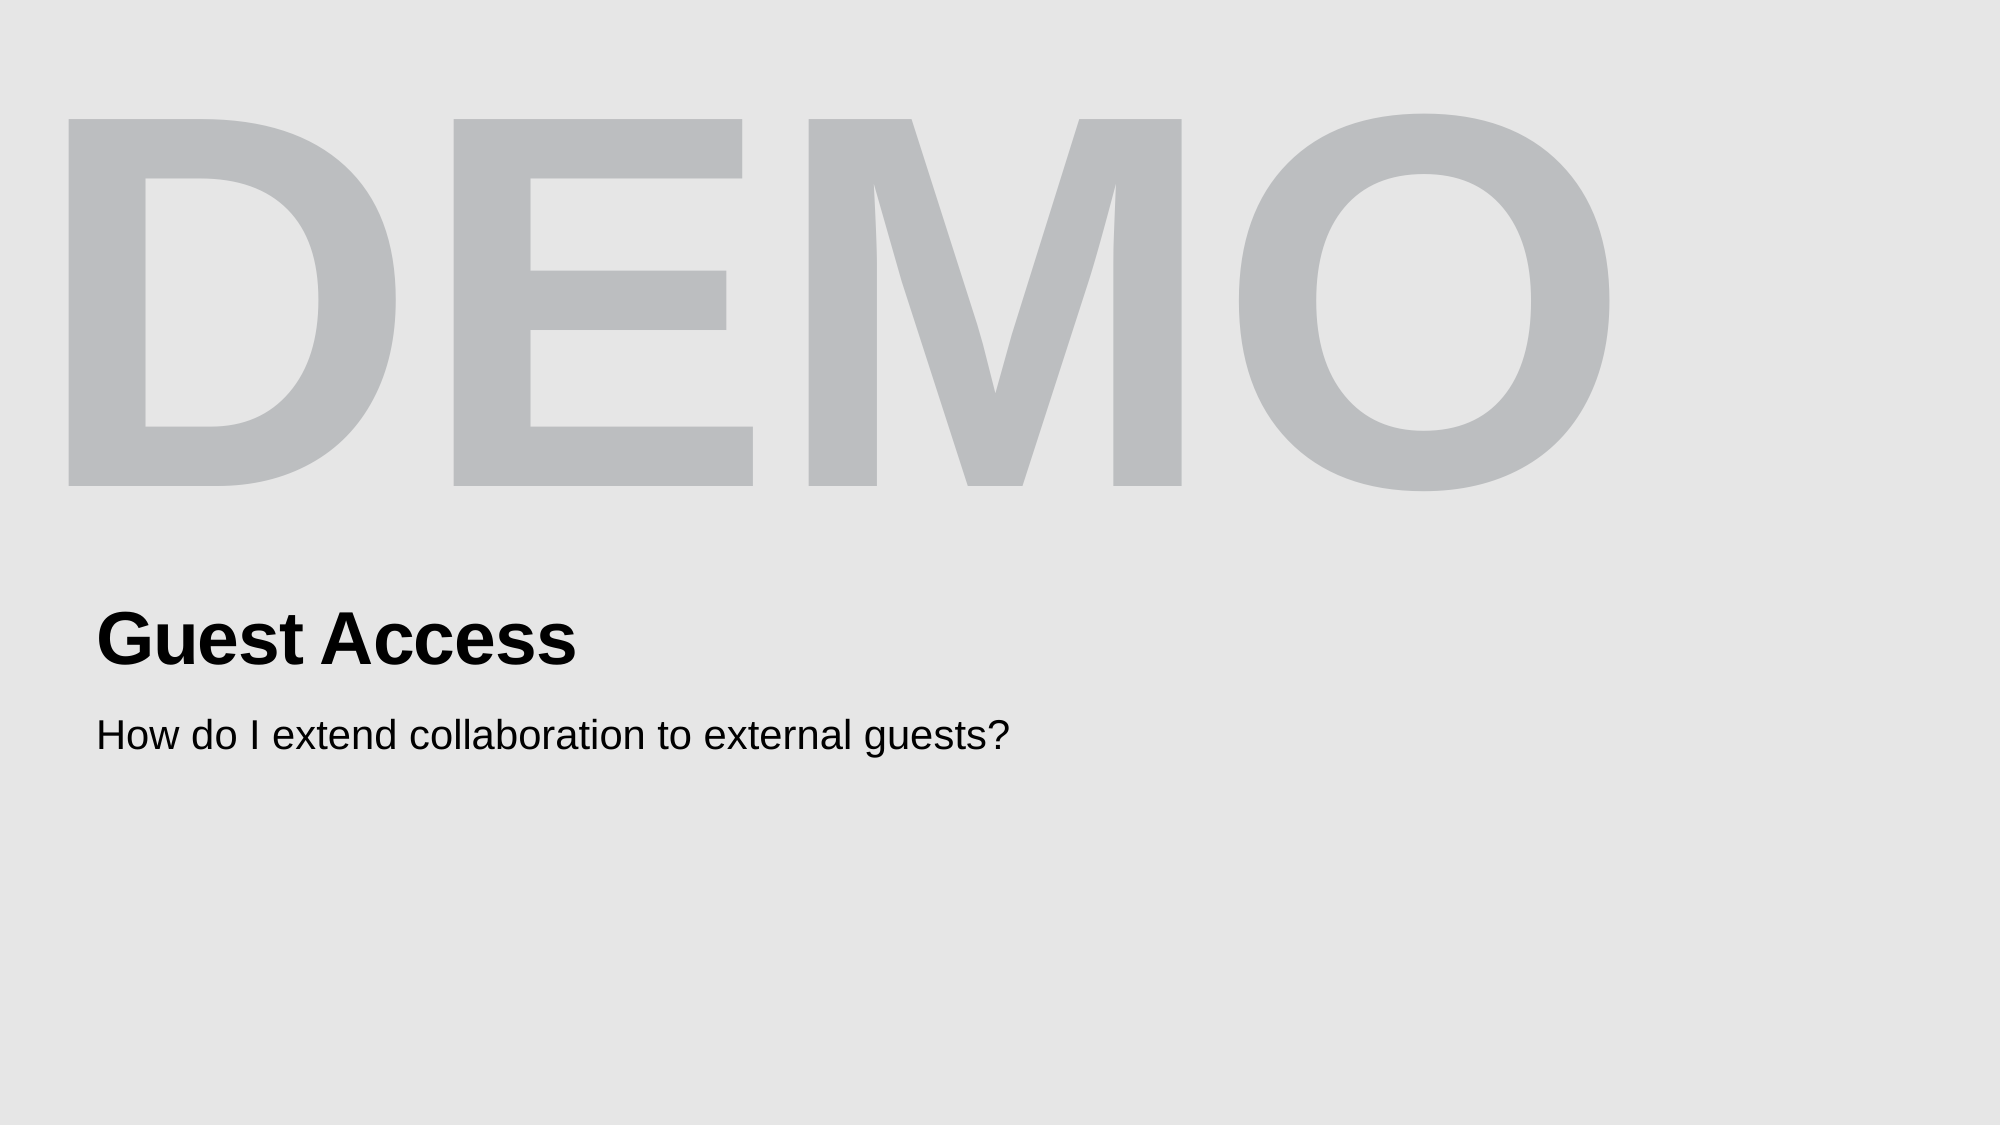

# Guest Access
How do I extend collaboration to external guests?